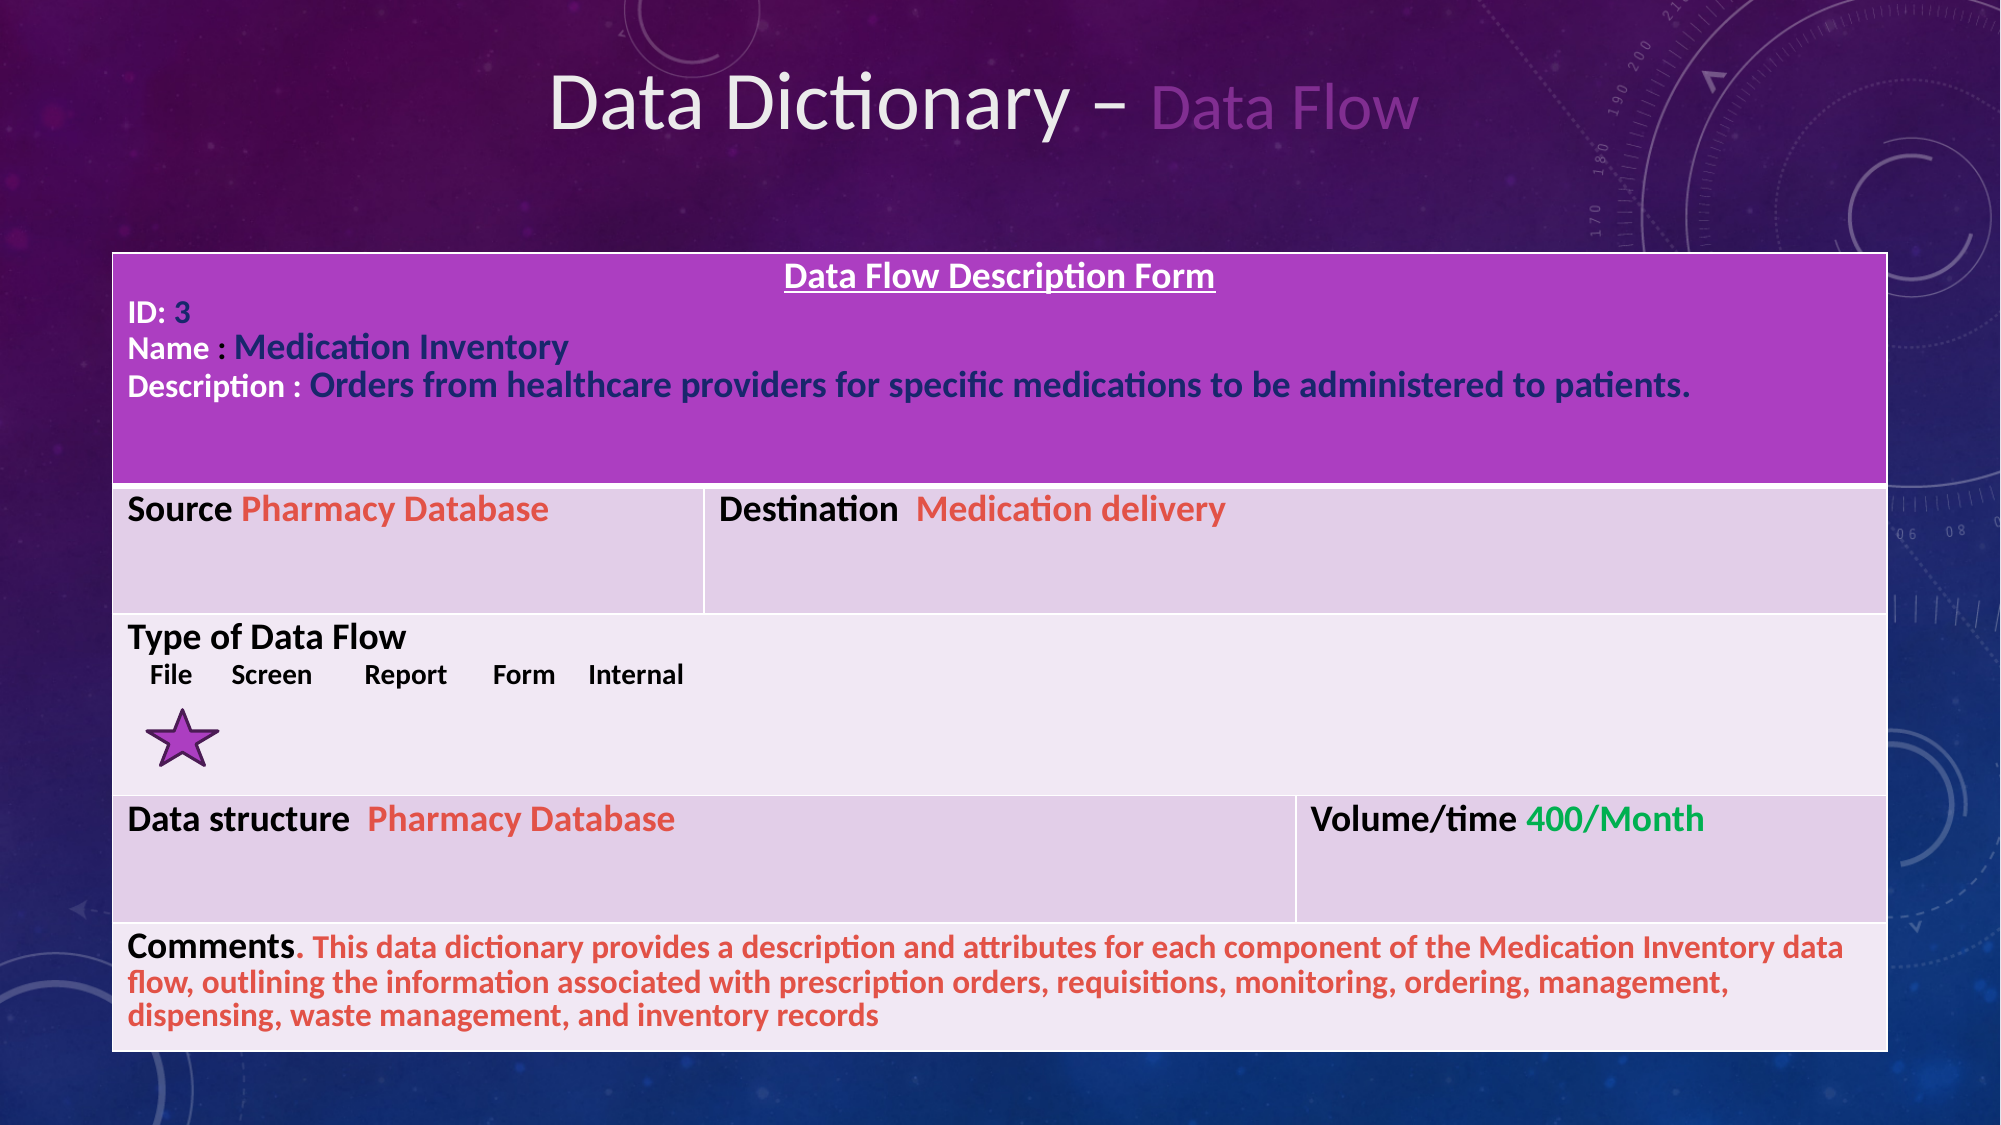

Data Dictionary – Data Flow
| Data Flow Description Form ID: 3 Name : Medication Inventory Description : Orders from healthcare providers for specific medications to be administered to patients. |  |  |
| --- | --- | --- |
| Source Pharmacy Database | Destination Medication delivery |  |
| Type of Data Flow File Screen Report Form Internal |  |  |
| Data structure Pharmacy Database |  | Volume/time 400/Month |
| Comments. This data dictionary provides a description and attributes for each component of the Medication Inventory data flow, outlining the information associated with prescription orders, requisitions, monitoring, ordering, management, dispensing, waste management, and inventory records |  |  |